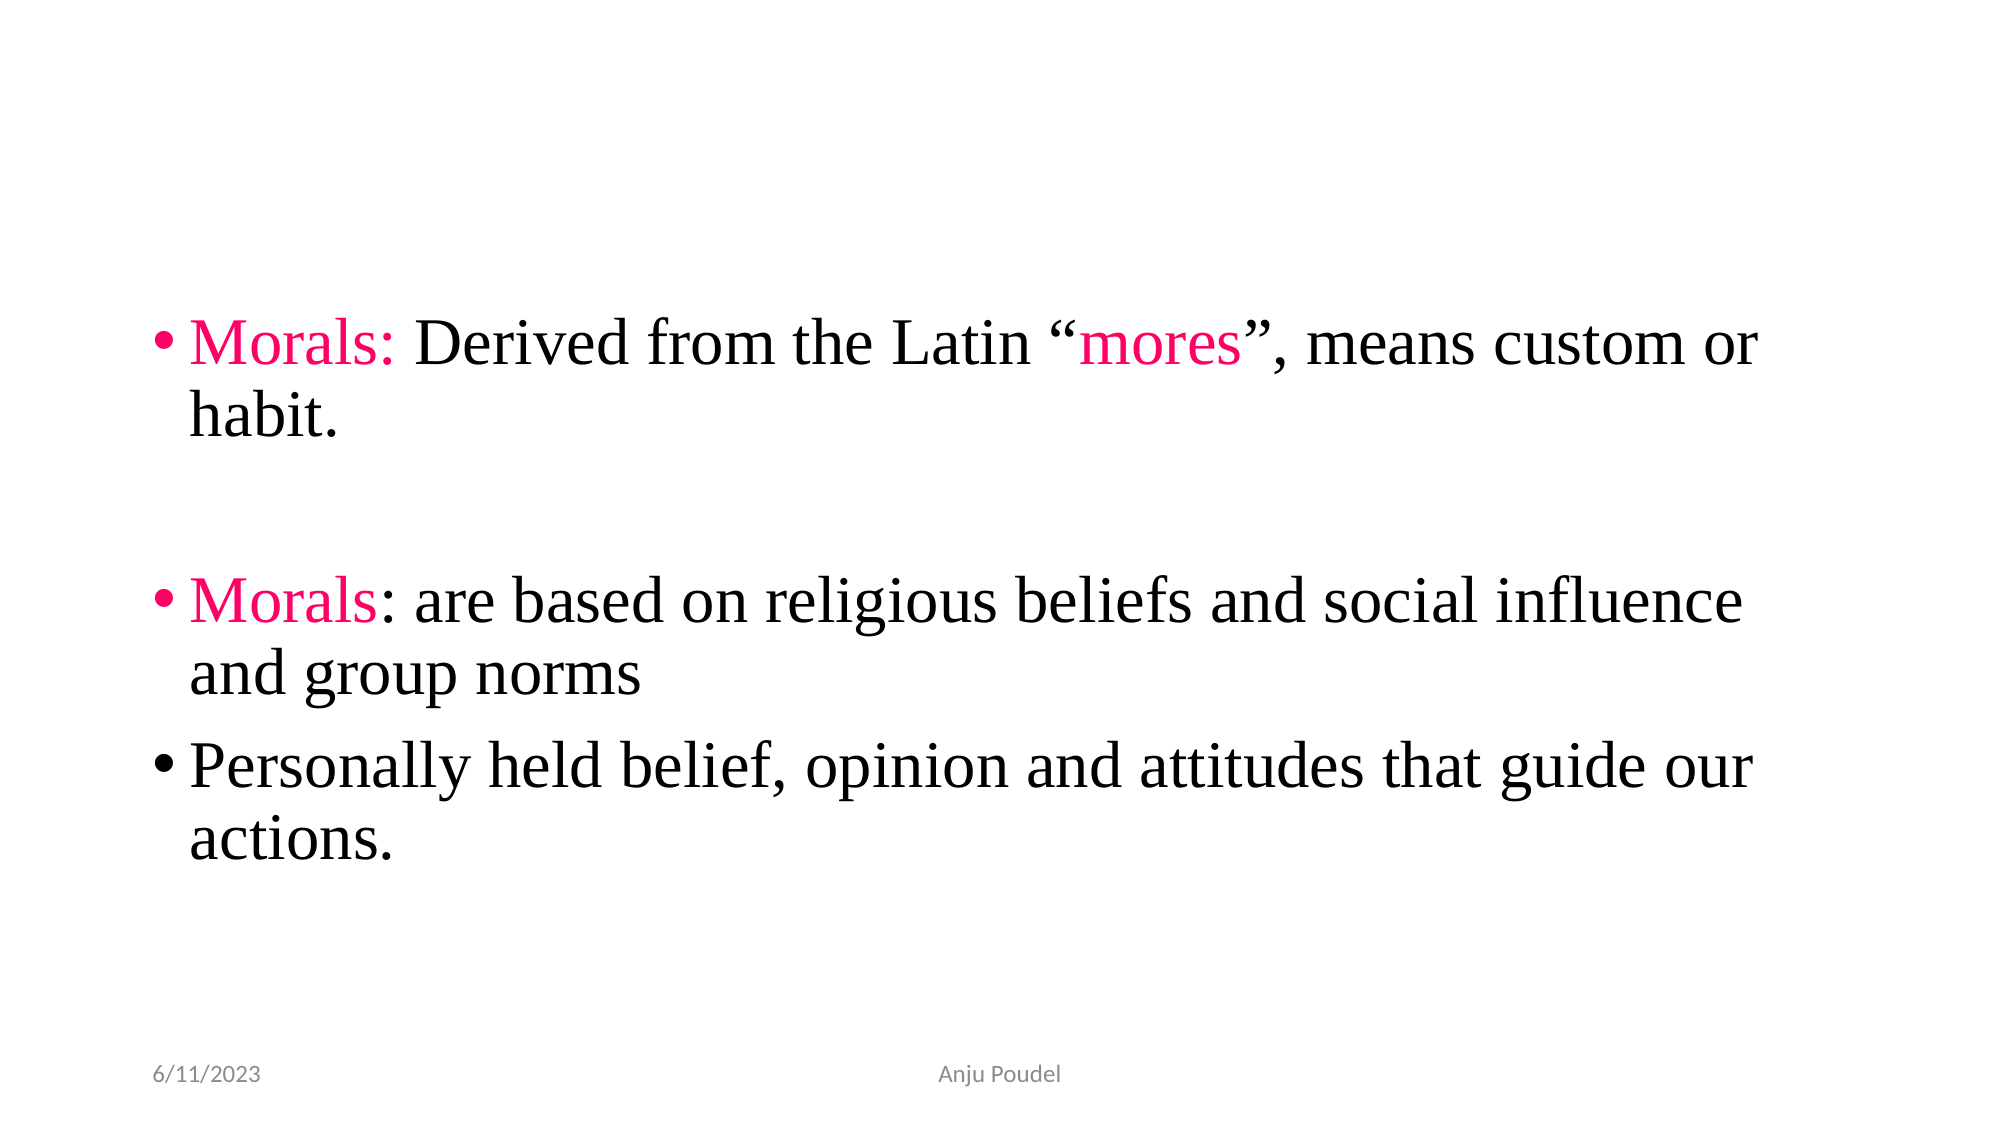

#
Morals: Derived from the Latin “mores”, means custom or habit.

Morals: are based on religious beliefs and social influence and group norms
Personally held belief, opinion and attitudes that guide our actions.

6/11/2023
Anju Poudel